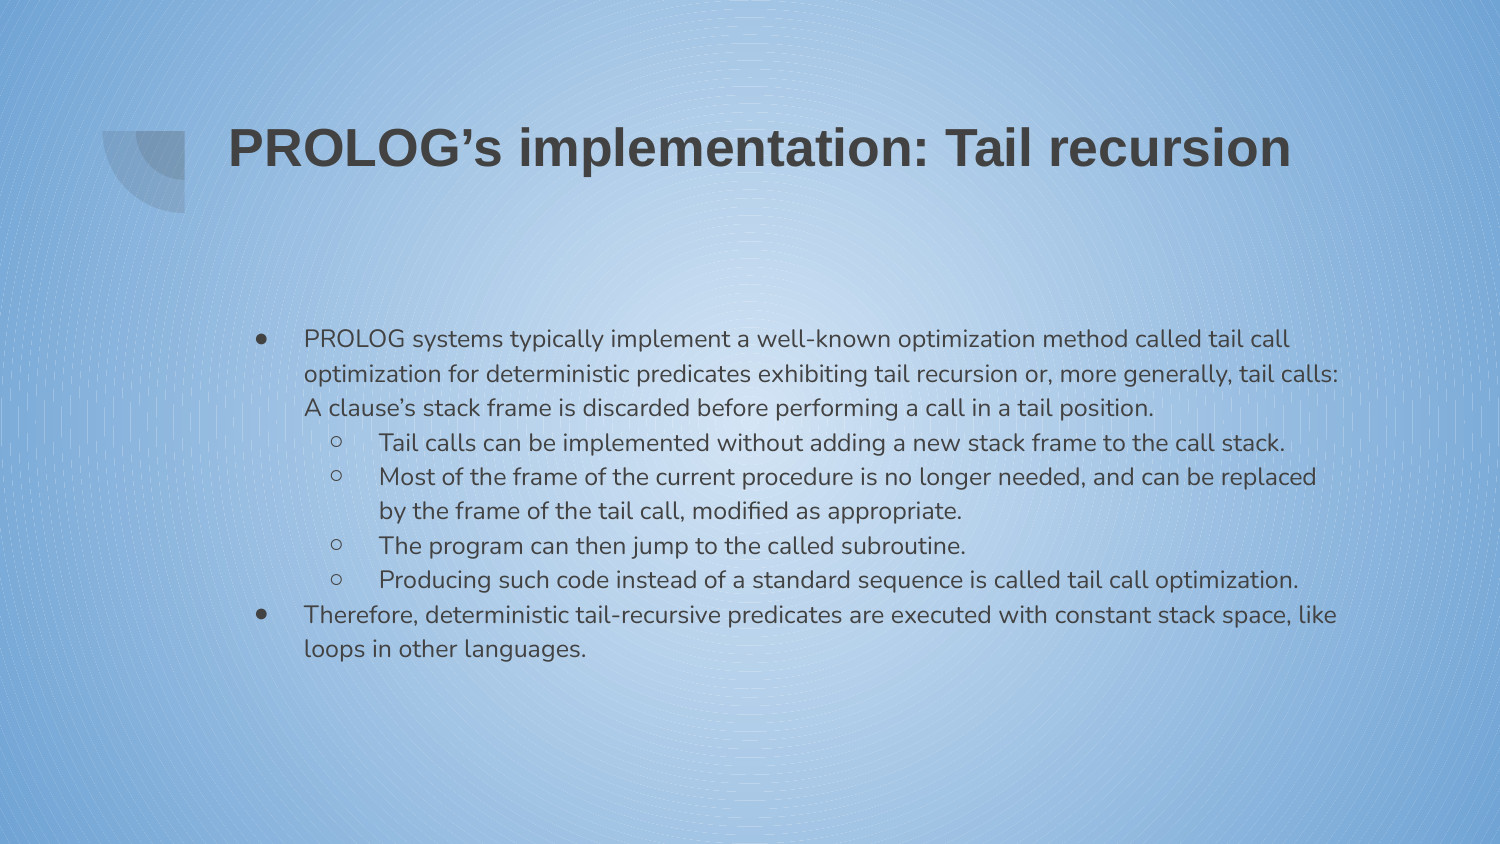

# PROLOG’s implementation: Tail recursion

PROLOG systems typically implement a well-known optimization method called tail call optimization for deterministic predicates exhibiting tail recursion or, more generally, tail calls: A clause’s stack frame is discarded before performing a call in a tail position.
Tail calls can be implemented without adding a new stack frame to the call stack.
Most of the frame of the current procedure is no longer needed, and can be replaced by the frame of the tail call, modified as appropriate.
The program can then jump to the called subroutine.
Producing such code instead of a standard sequence is called tail call optimization.
Therefore, deterministic tail-recursive predicates are executed with constant stack space, like loops in other languages.